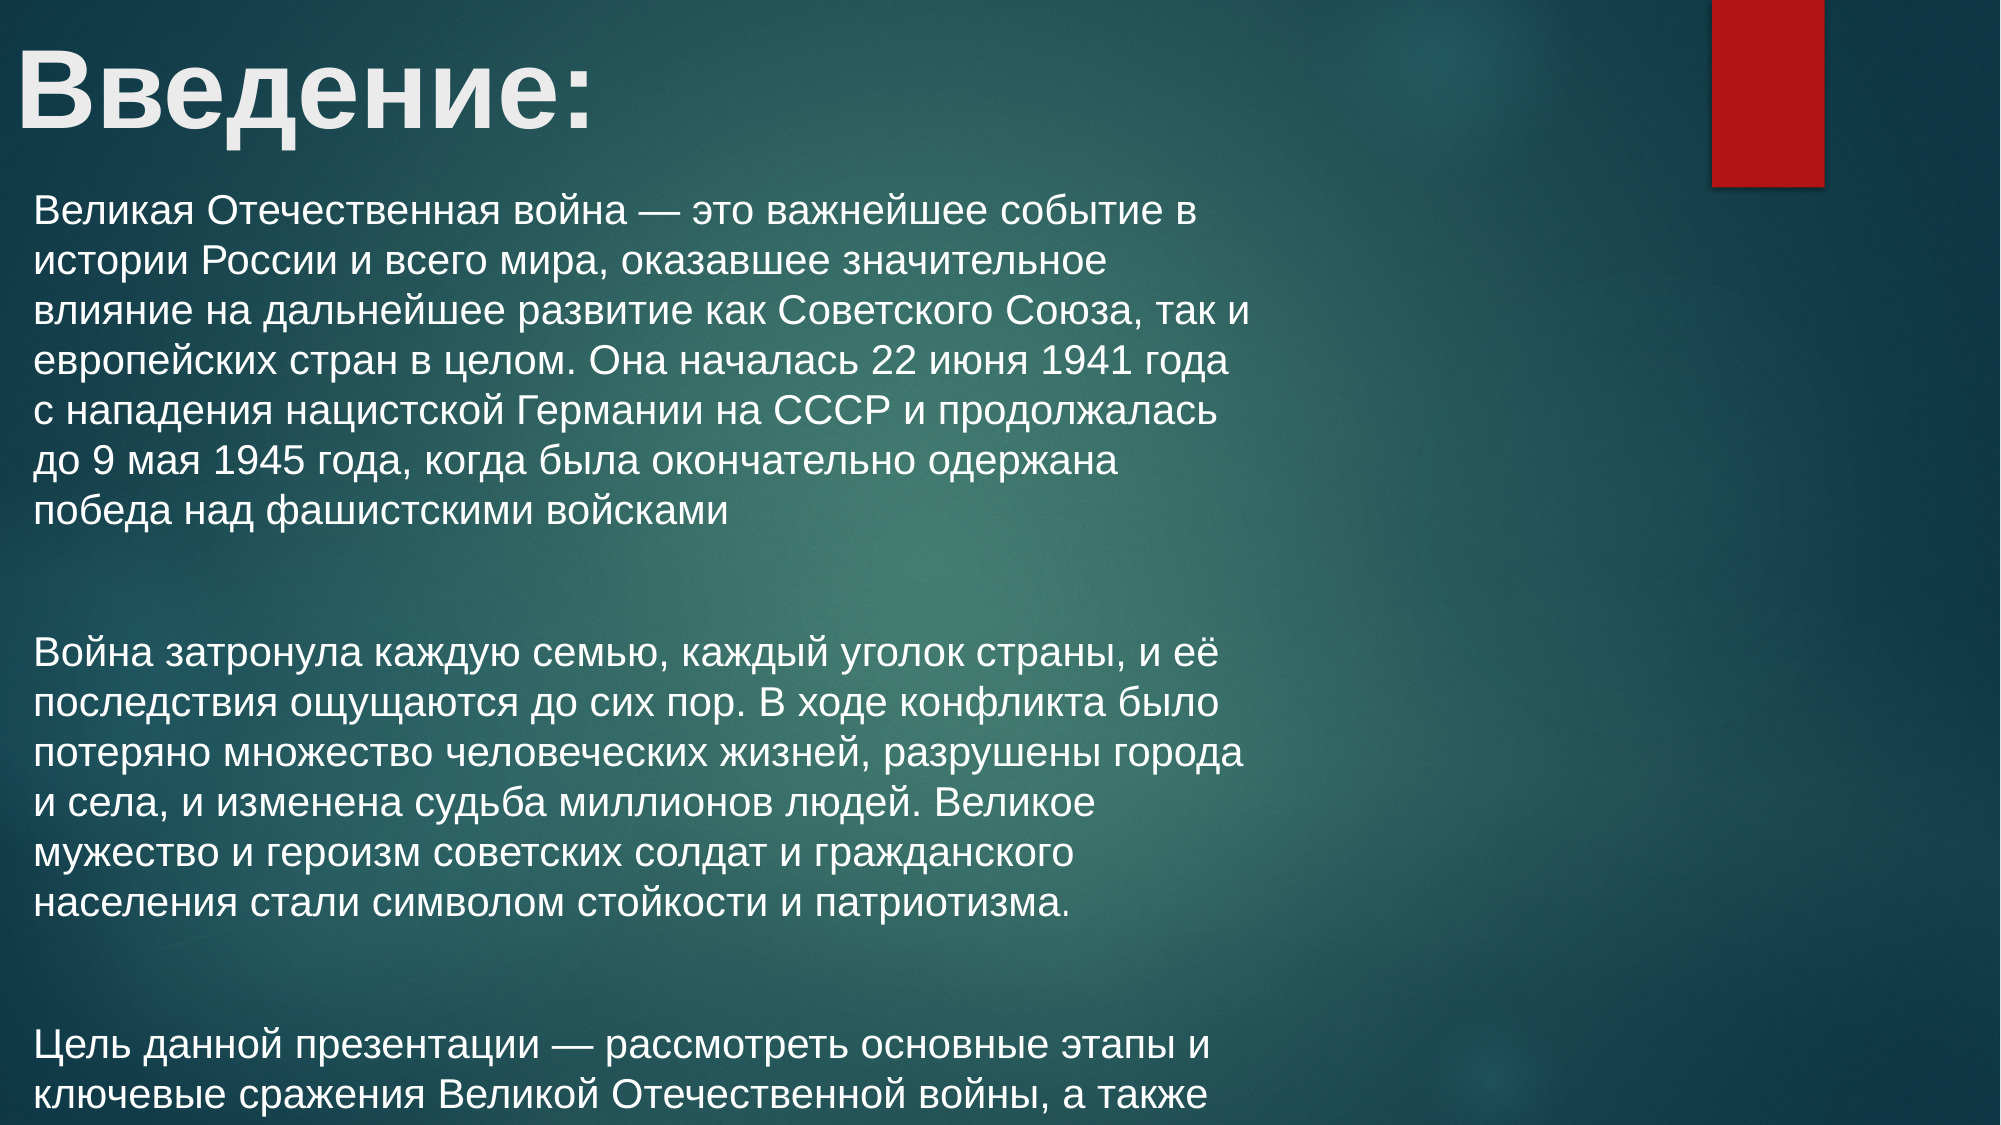

# Введение:
Великая Отечественная война — это важнейшее событие в истории России и всего мира, оказавшее значительное влияние на дальнейшее развитие как Советского Союза, так и европейских стран в целом. Она началась 22 июня 1941 года с нападения нацистской Германии на СССР и продолжалась до 9 мая 1945 года, когда была окончательно одержана победа над фашистскими войсками

Война затронула каждую семью, каждый уголок страны, и её последствия ощущаются до сих пор. В ходе конфликта было потеряно множество человеческих жизней, разрушены города и села, и изменена судьба миллионов людей. Великое мужество и героизм советских солдат и гражданского населения стали символом стойкости и патриотизма.

Цель данной презентации — рассмотреть основные этапы и ключевые сражения Великой Отечественной войны, а также проанализировать их значение для истории страны и мира